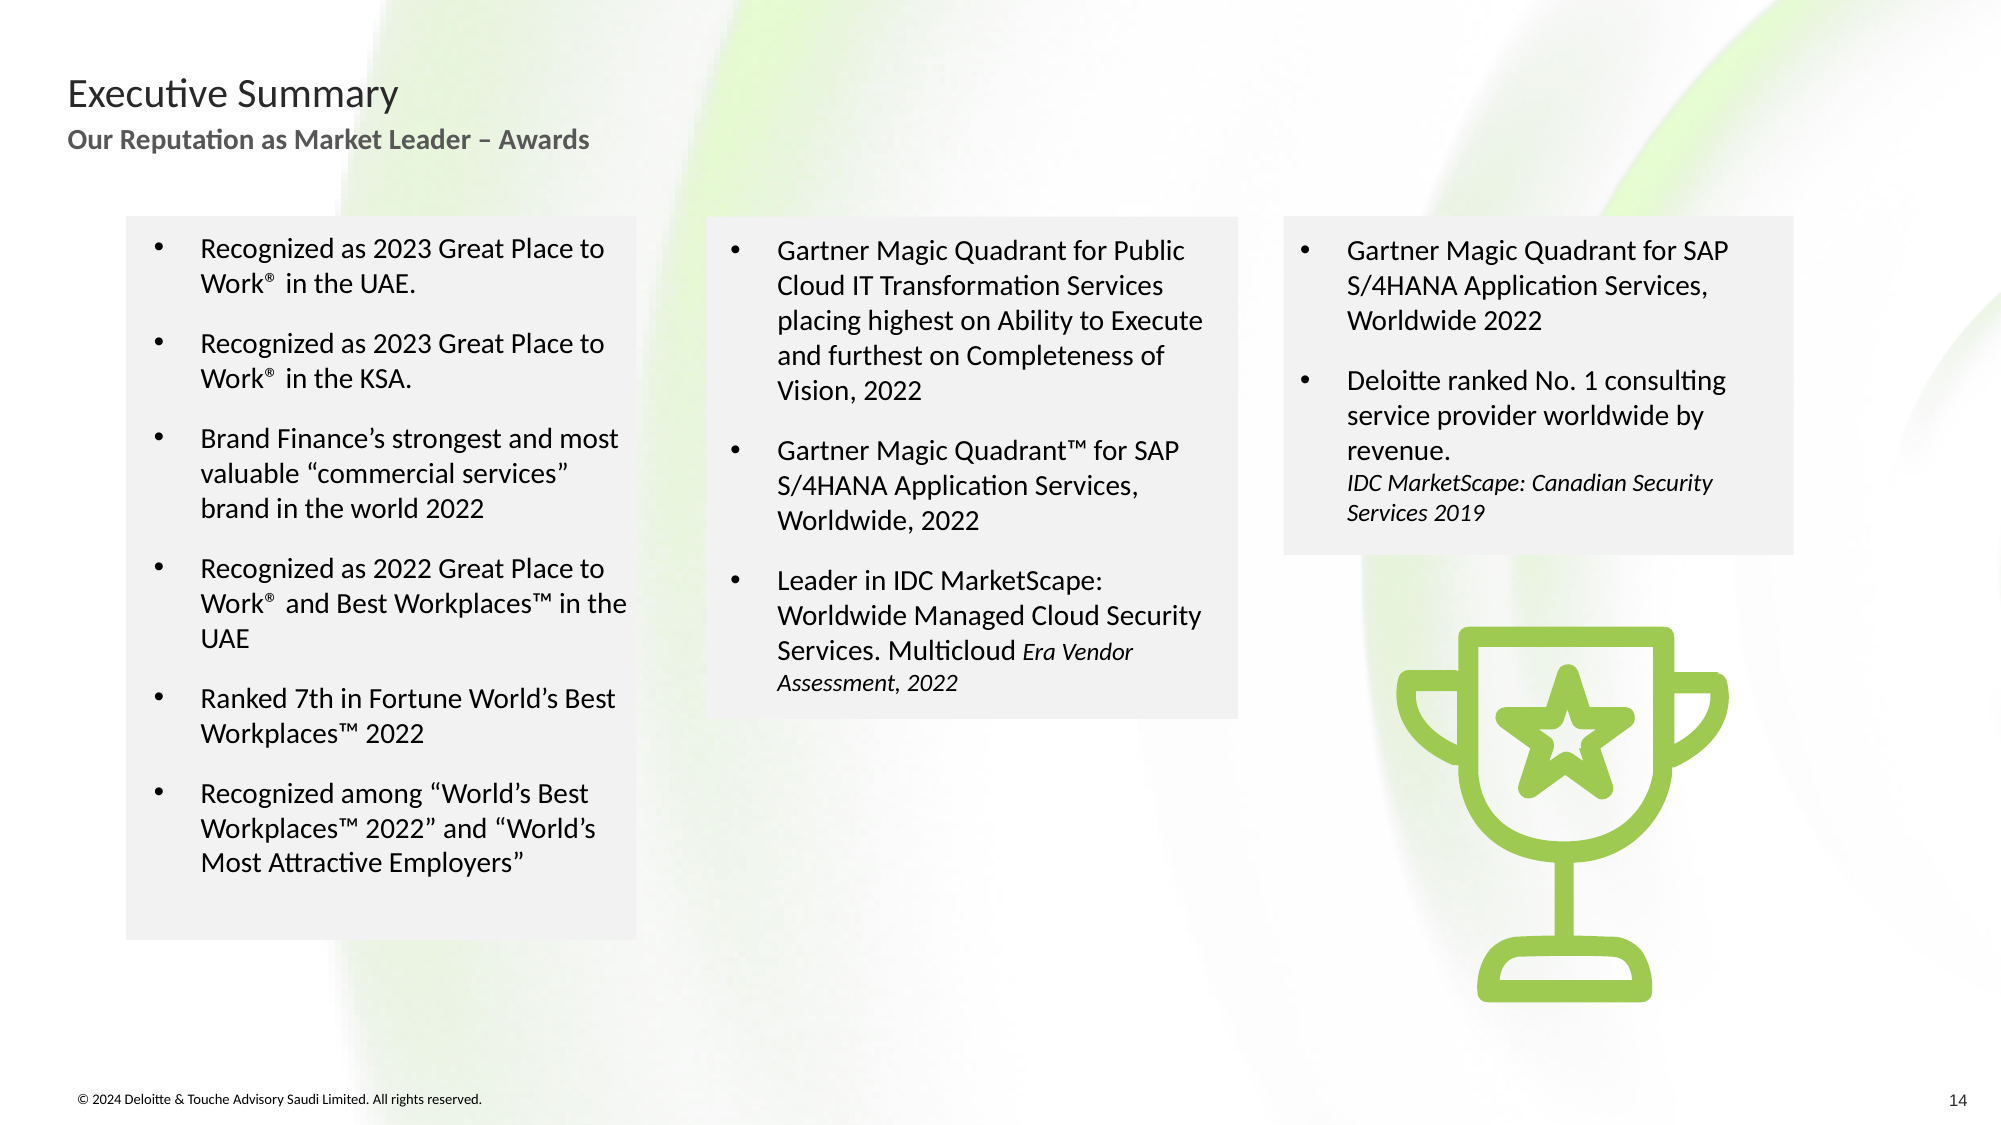

Executive Summary
Our Reputation as Market Leader – Awards

Recognized as 2023 Great Place to Work® in the UAE.
Recognized as 2023 Great Place to Work® in the KSA.
Brand Finance’s strongest and most valuable “commercial services” brand in the world 2022
Recognized as 2022 Great Place to Work® and Best Workplaces™ in the UAE
Ranked 7th in Fortune World’s Best Workplaces™ 2022
Recognized among “World’s Best Workplaces™ 2022” and “World’s Most Attractive Employers”

Gartner Magic Quadrant for Public Cloud IT Transformation Services placing highest on Ability to Execute and furthest on Completeness of Vision, 2022
Gartner Magic Quadrant™ for SAP S/4HANA Application Services, Worldwide, 2022
Leader in IDC MarketScape: Worldwide Managed Cloud Security Services. Multicloud Era Vendor Assessment, 2022
Gartner Magic Quadrant for SAP S/4HANA Application Services, Worldwide 2022
Deloitte ranked No. 1 consulting service provider worldwide by revenue.
IDC MarketScape: Canadian Security Services 2019